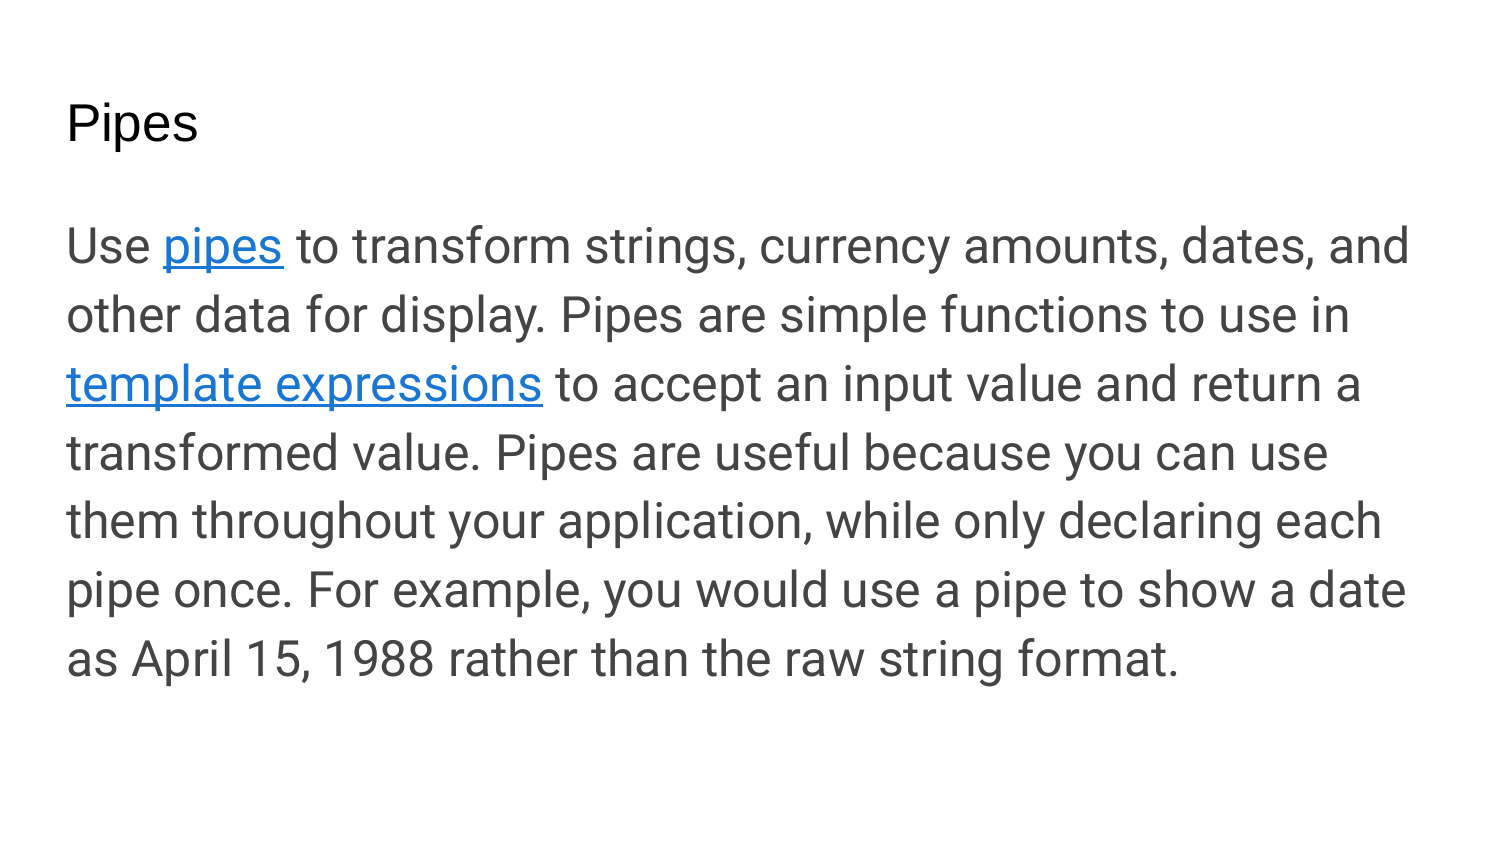

# Pipes
Use pipes to transform strings, currency amounts, dates, and other data for display. Pipes are simple functions to use in template expressions to accept an input value and return a transformed value. Pipes are useful because you can use them throughout your application, while only declaring each pipe once. For example, you would use a pipe to show a date as April 15, 1988 rather than the raw string format.